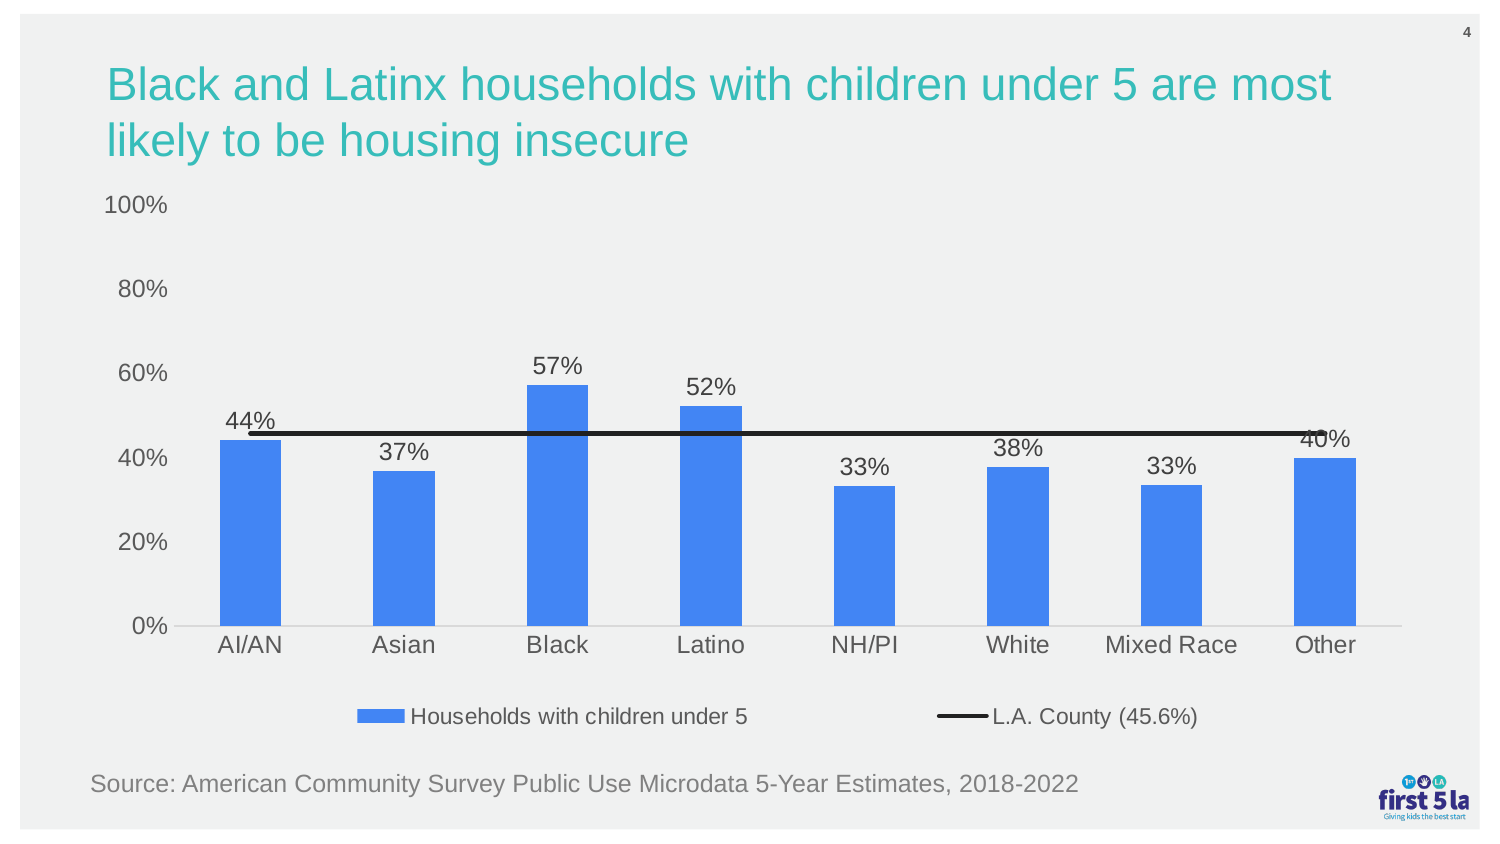

# Black and Latinx households with children under 5 are most likely to be housing insecure

### Chart

| Category | Households with children under 5 | L.A. County (45.6%)  |
|---|---|---|
| AI/AN | 0.441 | 0.457 |
| Asian | 0.368 | 0.457 |
| Black | 0.573 | 0.457 |
| Latino | 0.523 | 0.457 |
| NH/PI | 0.332 | 0.457 |
| White | 0.378 | 0.457 |
| Mixed Race | 0.334 | 0.457 |
| Other | 0.398 | 0.457 |
Source: American Community Survey Public Use Microdata 5-Year Estimates, 2018-2022